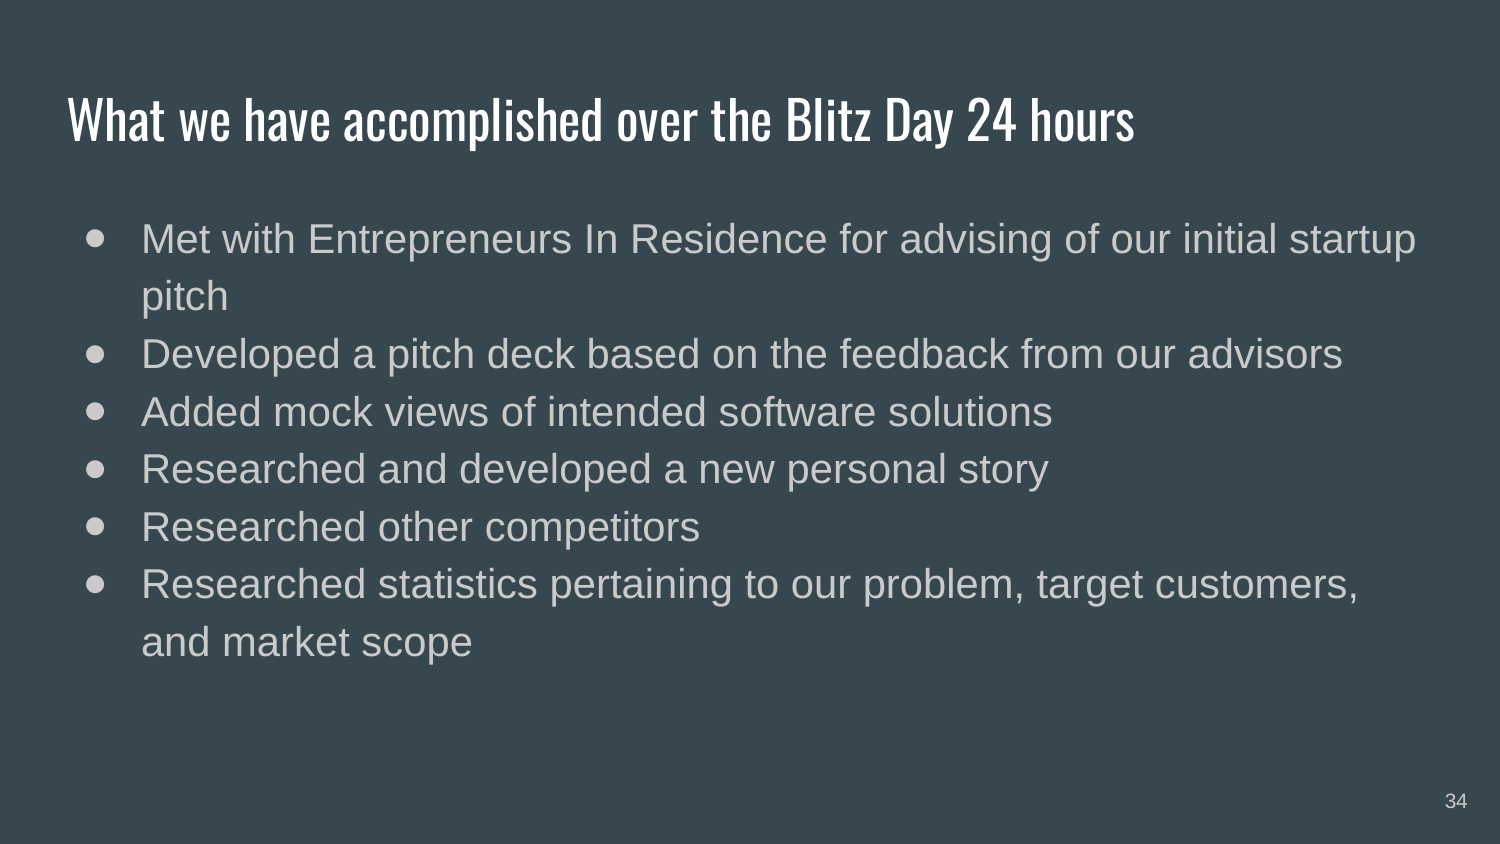

# What we have accomplished over the Blitz Day 24 hours
Met with Entrepreneurs In Residence for advising of our initial startup pitch
Developed a pitch deck based on the feedback from our advisors
Added mock views of intended software solutions
Researched and developed a new personal story
Researched other competitors
Researched statistics pertaining to our problem, target customers, and market scope

34